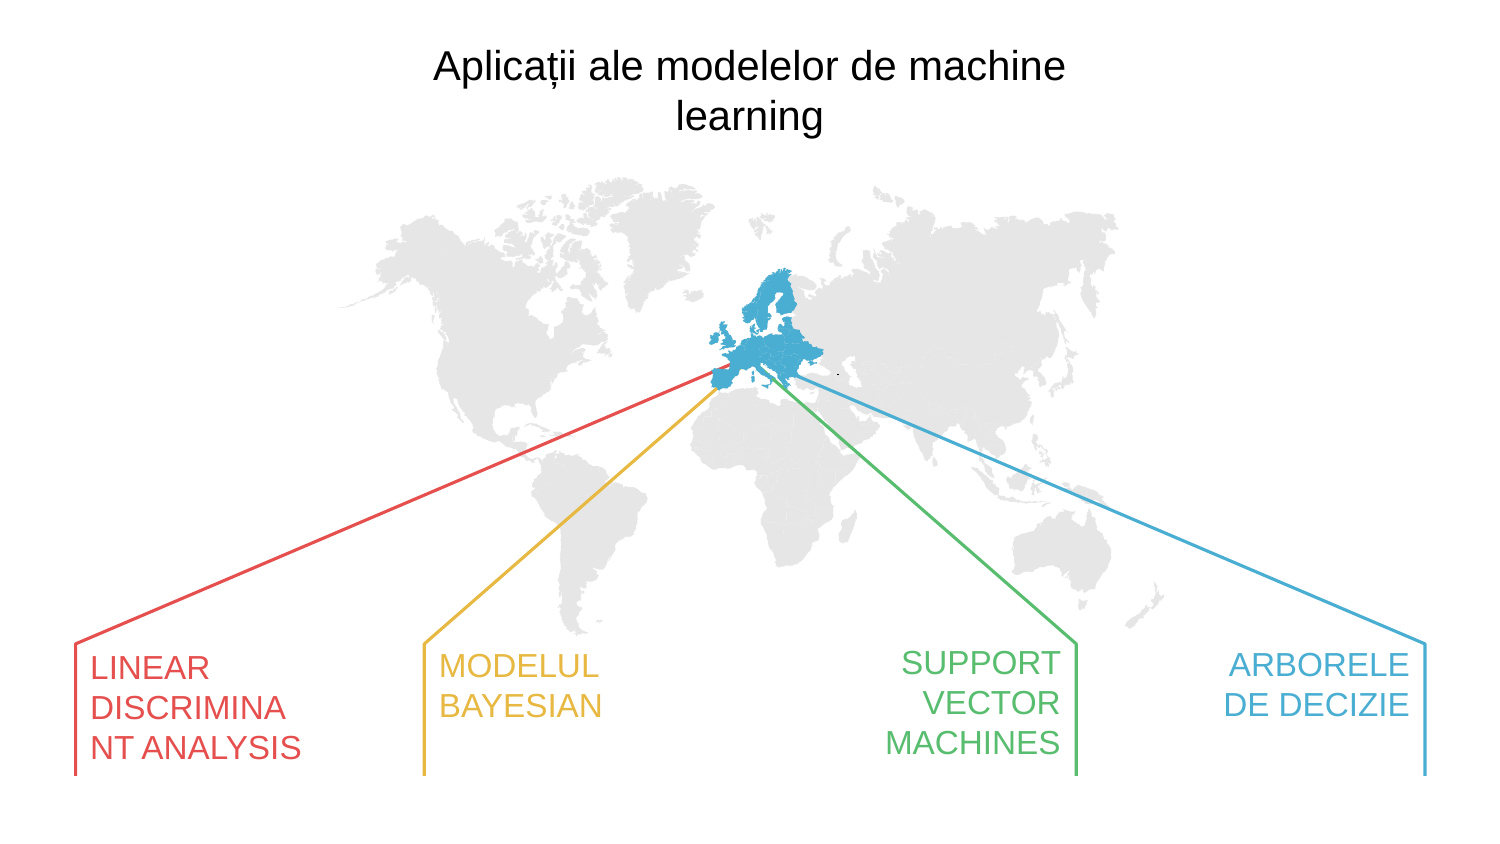

# Aplicații ale modelelor de machine learning

ARBORELE DE DECIZIE
MODELUL BAYESIAN
SUPPORT VECTOR MACHINES
LINEAR DISCRIMINANT ANALYSIS